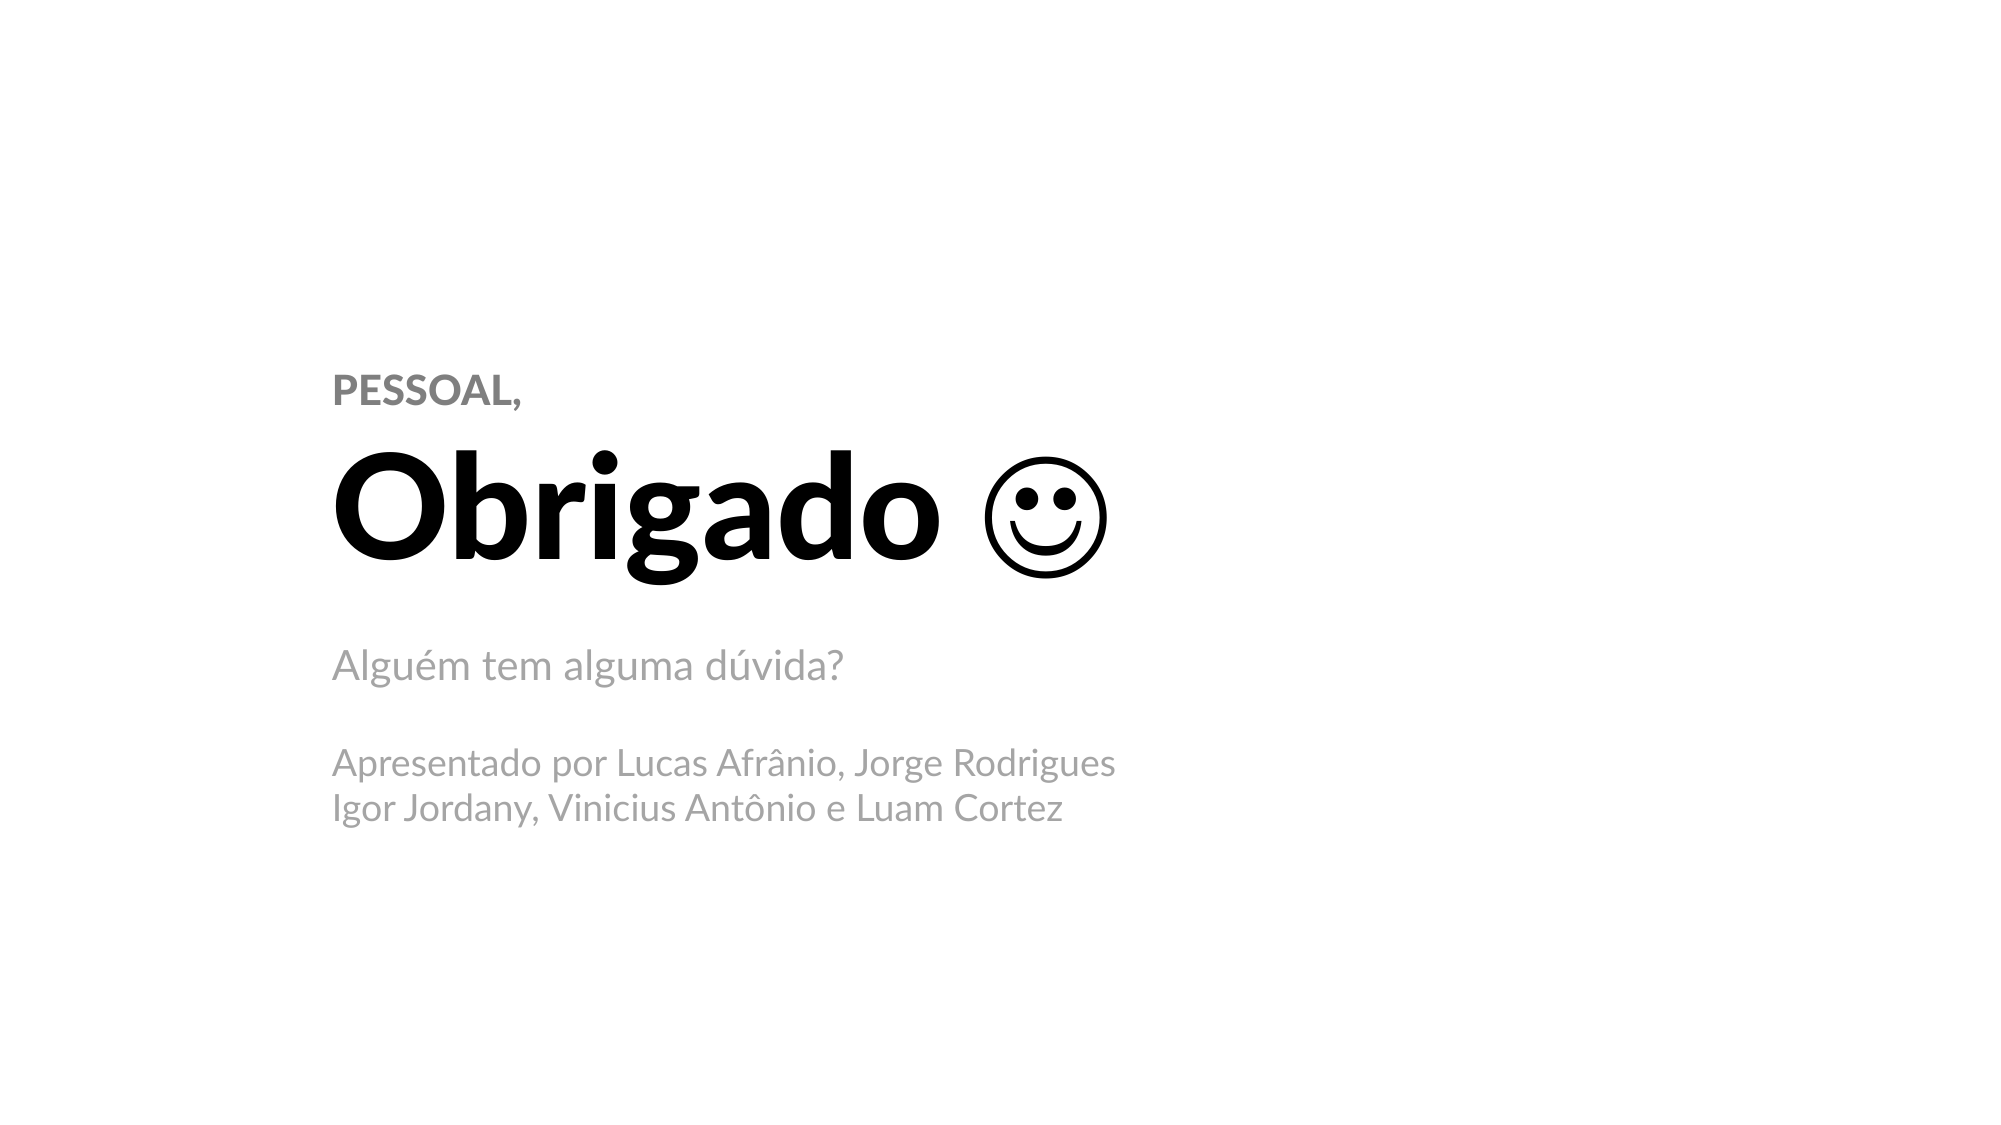

PESSOAL,
Obrigado ☺

Alguém tem alguma dúvida?

Apresentado por Lucas Afrânio, Jorge Rodrigues
Igor Jordany, Vinicius Antônio e Luam Cortez